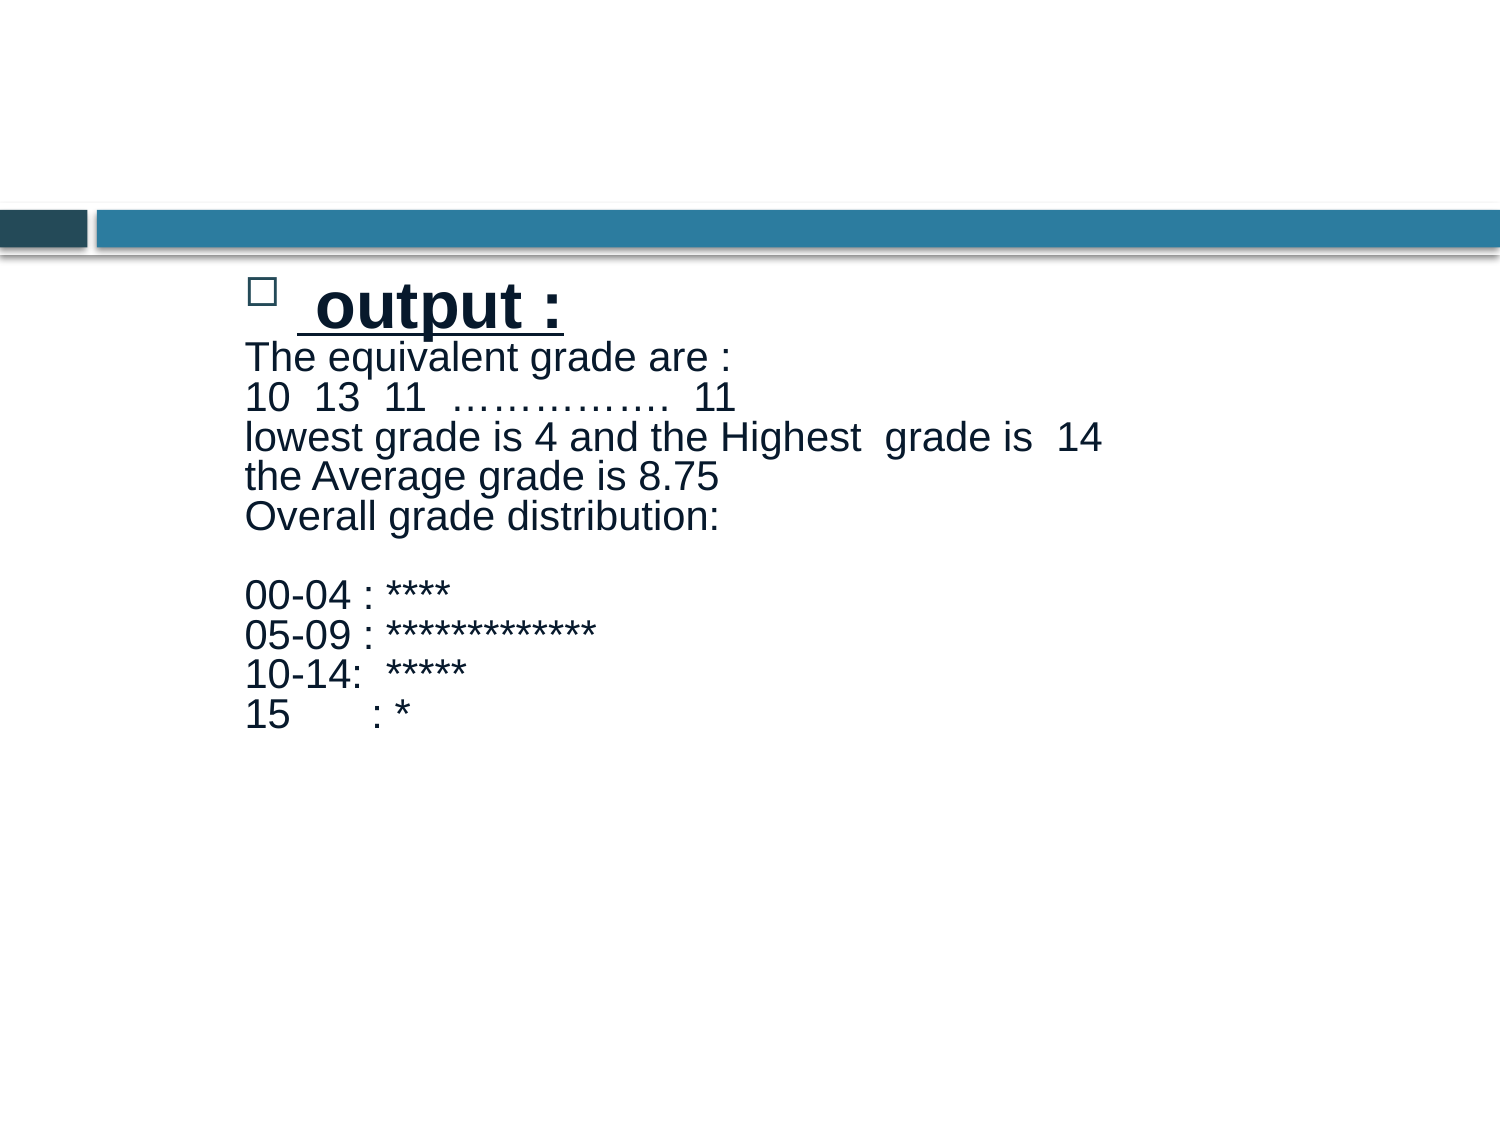

#
 output :
The equivalent grade are :
10  13  11  …………….  11
lowest grade is 4 and the Highest  grade is  14
the Average grade is 8.75
Overall grade distribution:

00-04 : ****
05-09 : *************
10-14:  *****
15       : *